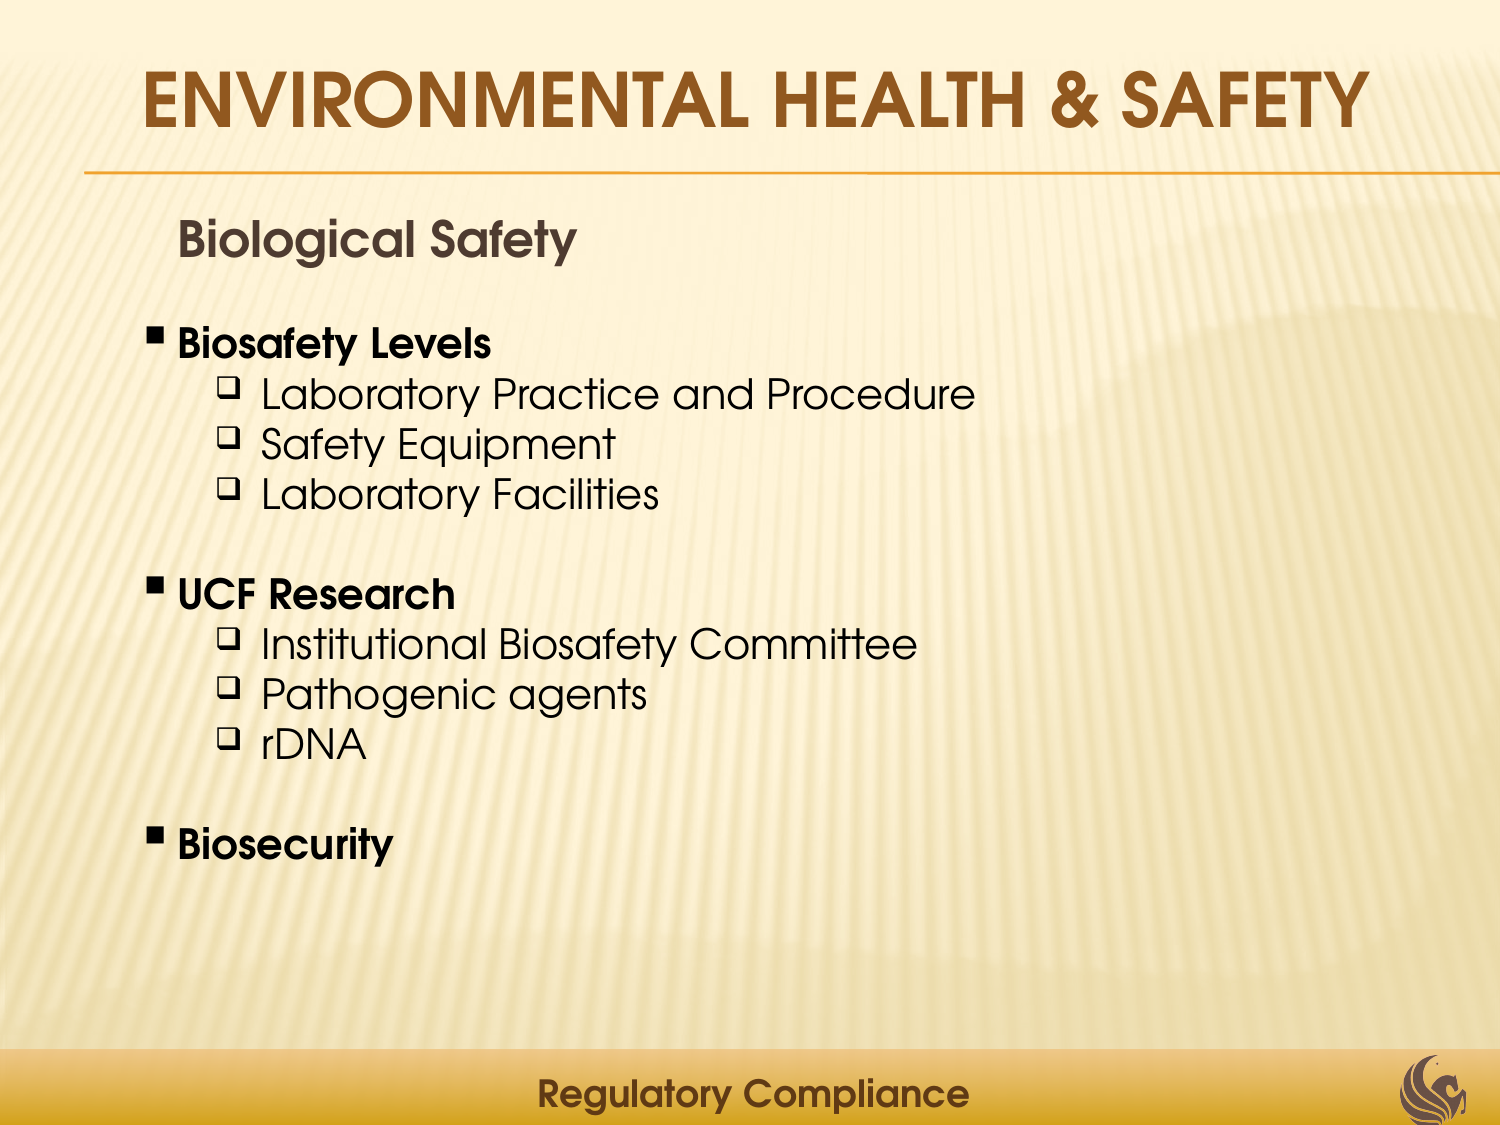

ENVIRONMENTAL HEALTH & SAFETY

Biological Safety

Biosafety Levels
Laboratory Practice and Procedure
Safety Equipment
Laboratory Facilities

UCF Research
Institutional Biosafety Committee
Pathogenic agents
rDNA

Biosecurity
Regulatory Compliance